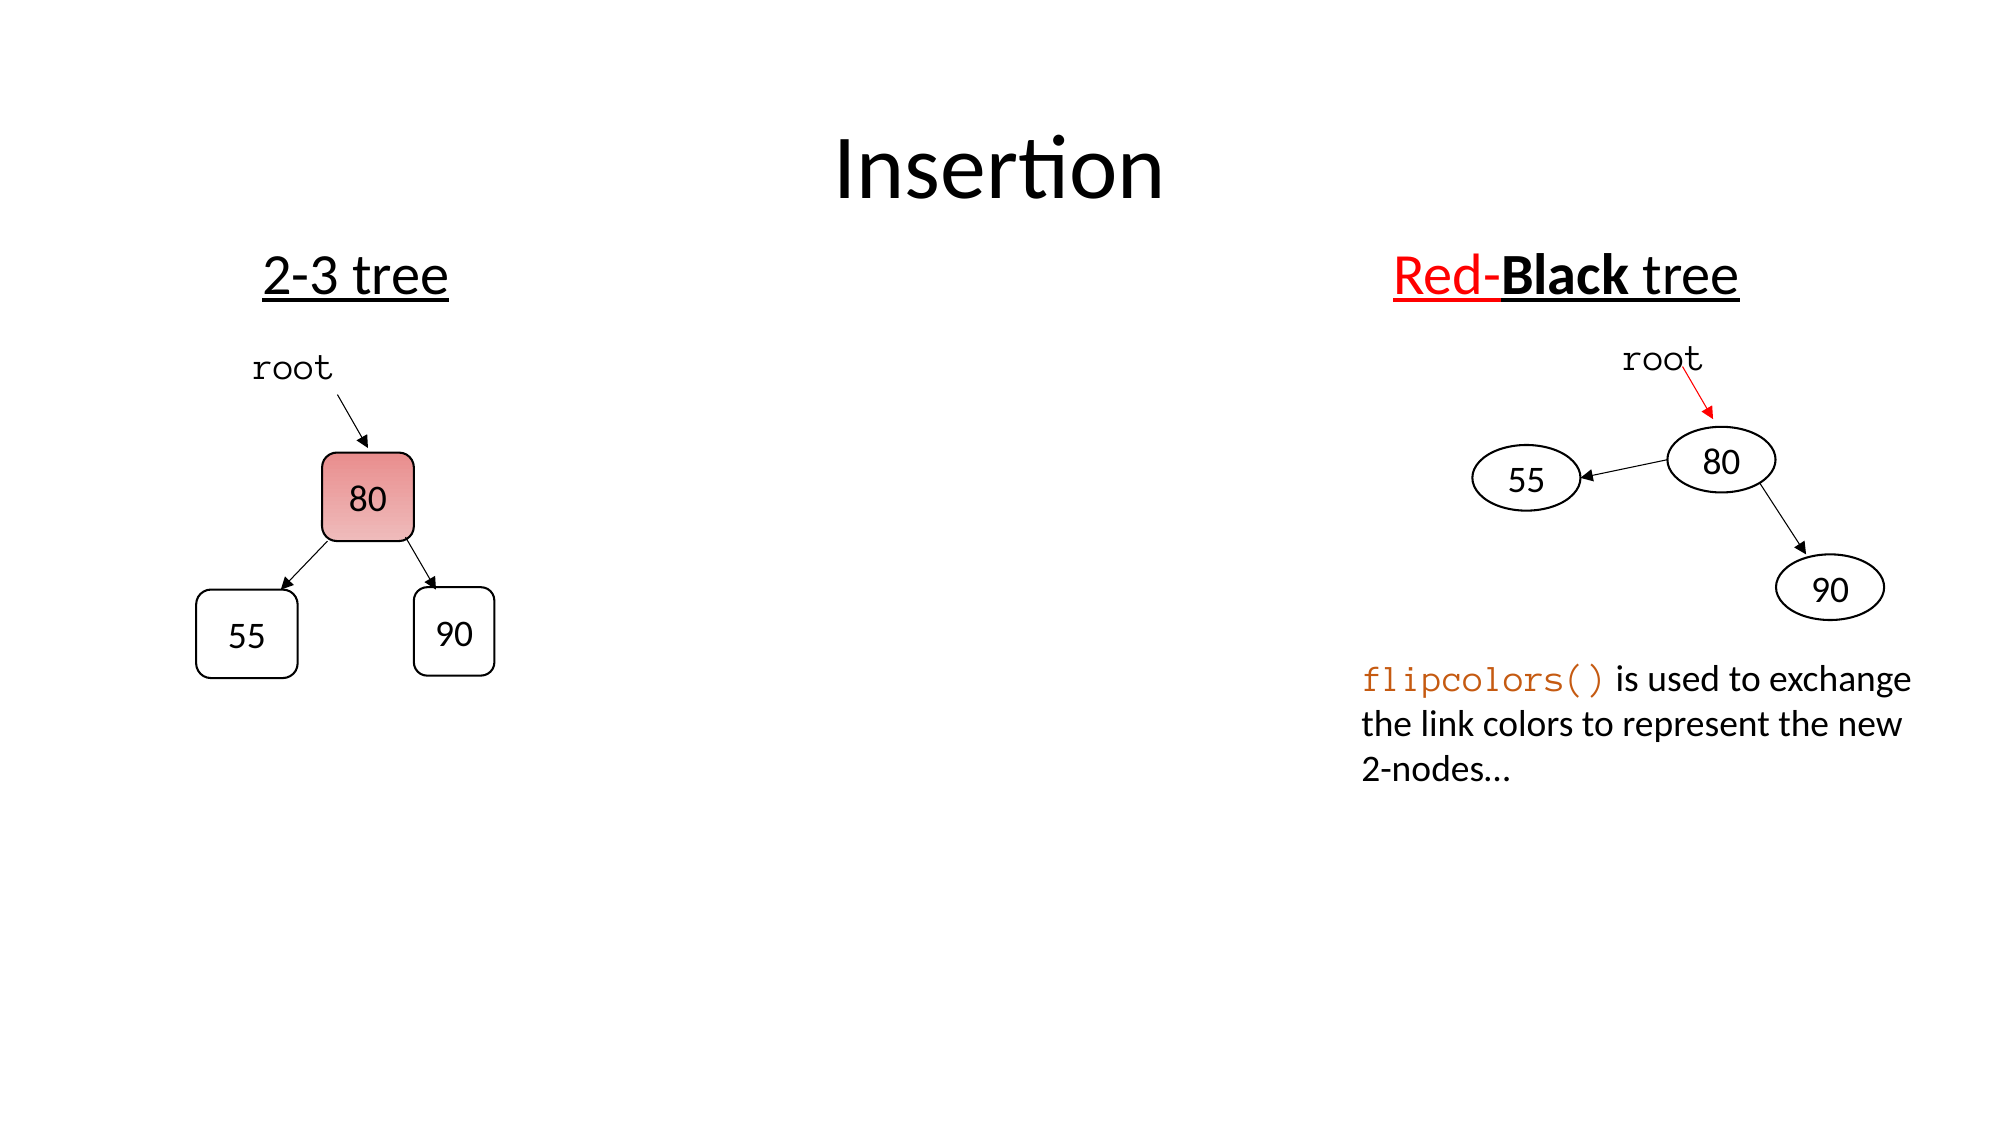

# Insertion
2-3 tree
Red-Black tree
root
root
80
55
80
90
90
55
flipcolors() is used to exchange the link colors to represent the new 2-nodes…